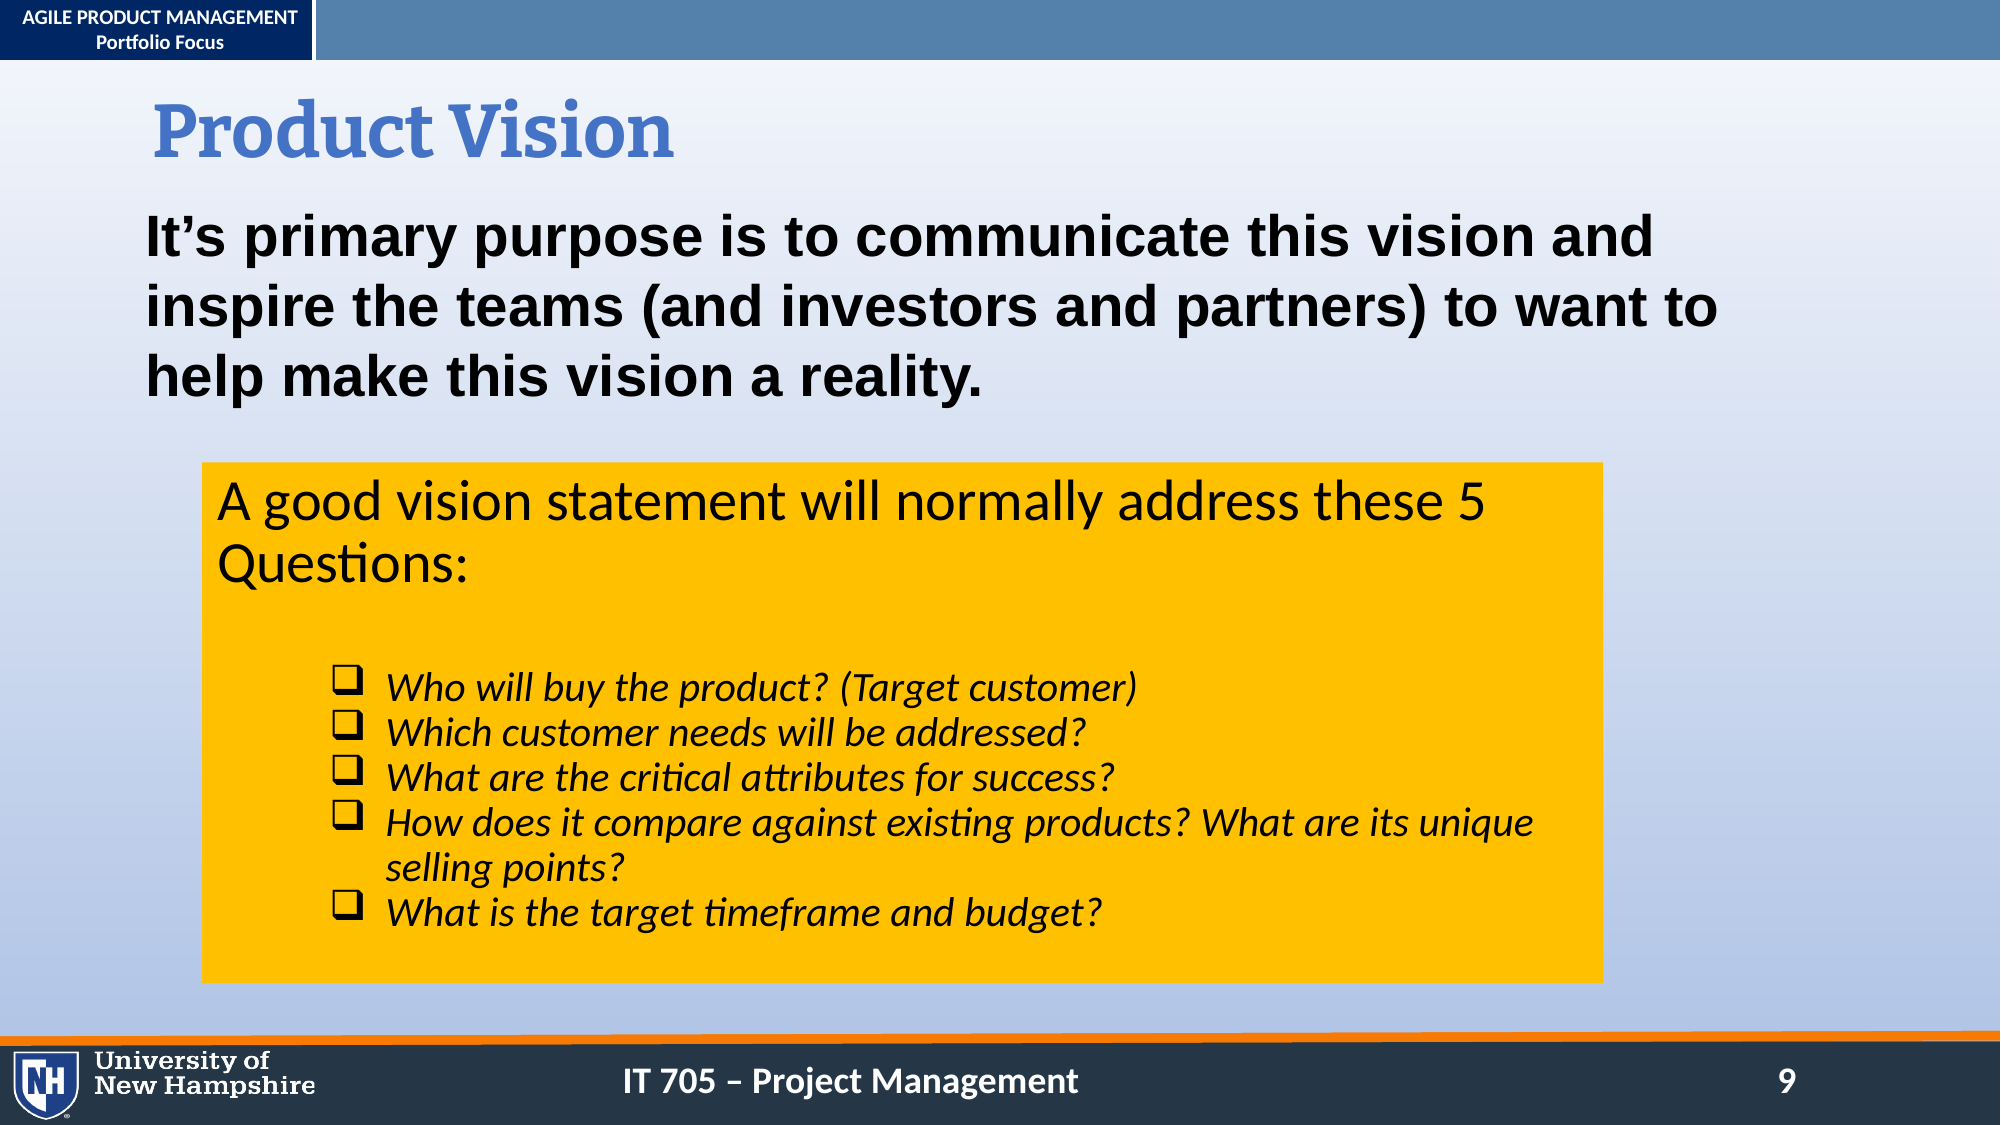

# Product Vision
It’s primary purpose is to communicate this vision and inspire the teams (and investors and partners) to want to help make this vision a reality.
A good vision statement will normally address these 5 Questions:
Who will buy the product? (Target customer)
Which customer needs will be addressed?
What are the critical attributes for success?
How does it compare against existing products? What are its unique selling points?
What is the target timeframe and budget?